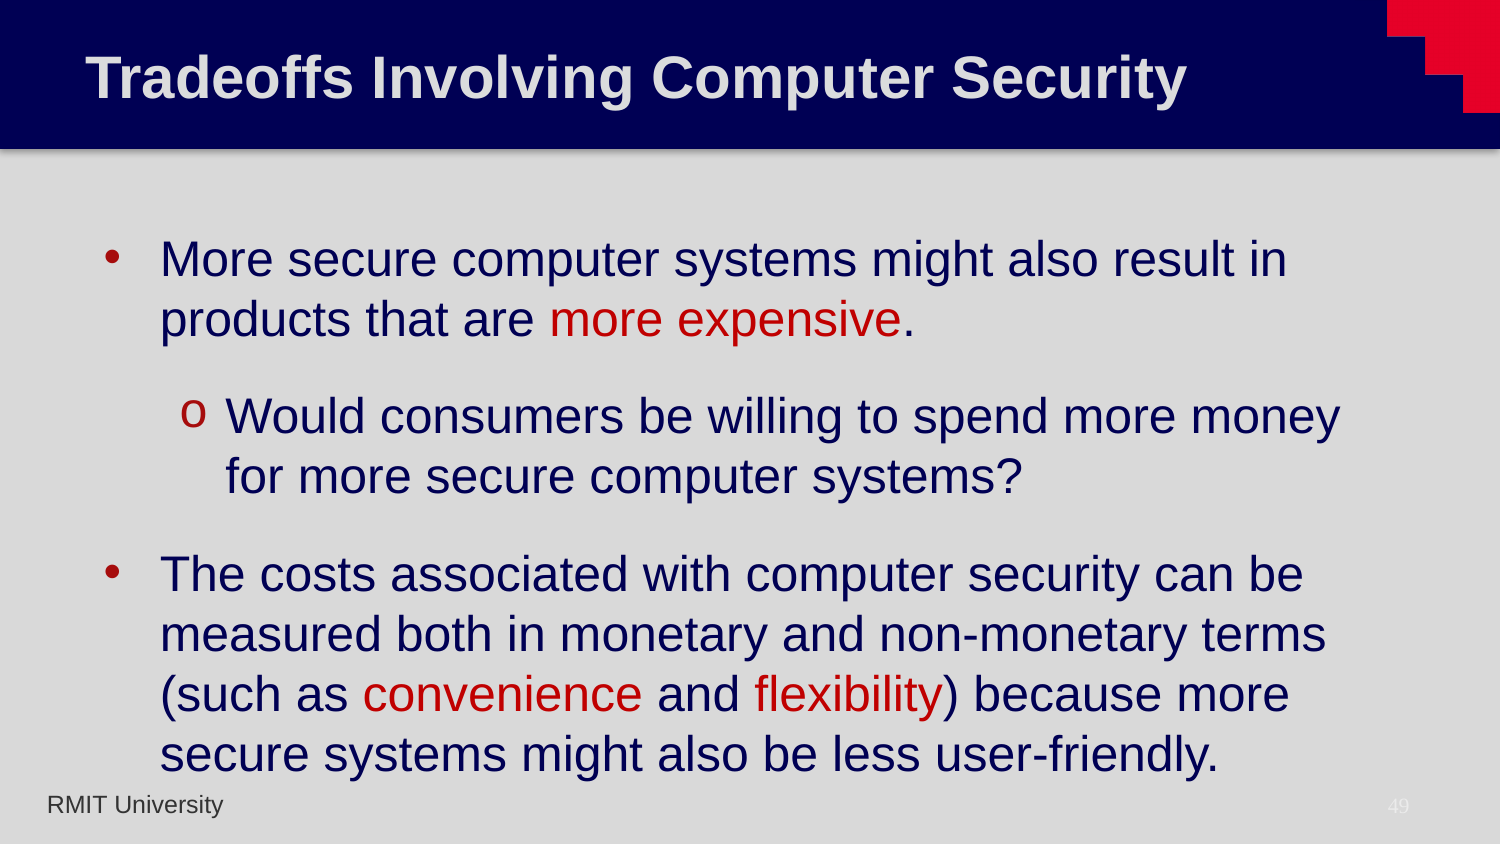

# Tradeoffs Involving Computer Security
More secure computer systems might also result in products that are more expensive.
Would consumers be willing to spend more money for more secure computer systems?
The costs associated with computer security can be measured both in monetary and non-monetary terms (such as convenience and flexibility) because more secure systems might also be less user-friendly.

49